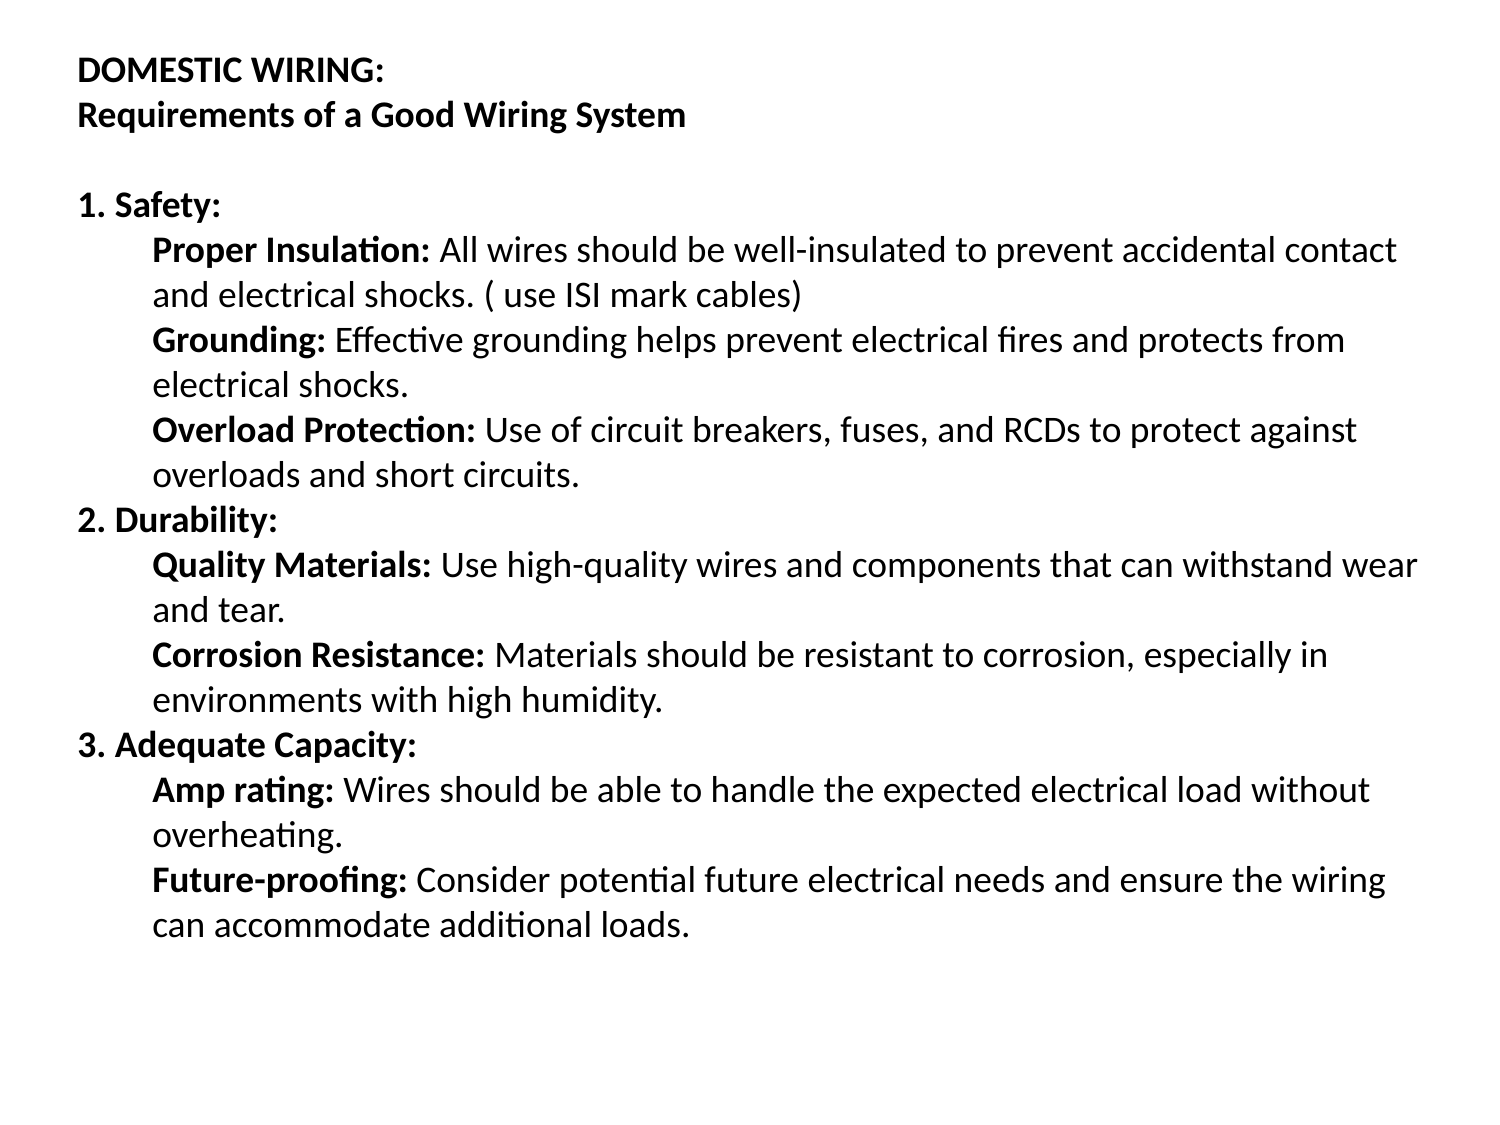

DOMESTIC WIRING:
Requirements of a Good Wiring System

1. Safety:
Proper Insulation: All wires should be well-insulated to prevent accidental contact and electrical shocks. ( use ISI mark cables)
Grounding: Effective grounding helps prevent electrical fires and protects from electrical shocks.
Overload Protection: Use of circuit breakers, fuses, and RCDs to protect against overloads and short circuits.
2. Durability:
Quality Materials: Use high-quality wires and components that can withstand wear and tear.
Corrosion Resistance: Materials should be resistant to corrosion, especially in environments with high humidity.
3. Adequate Capacity:
Amp rating: Wires should be able to handle the expected electrical load without overheating.
Future-proofing: Consider potential future electrical needs and ensure the wiring can accommodate additional loads.